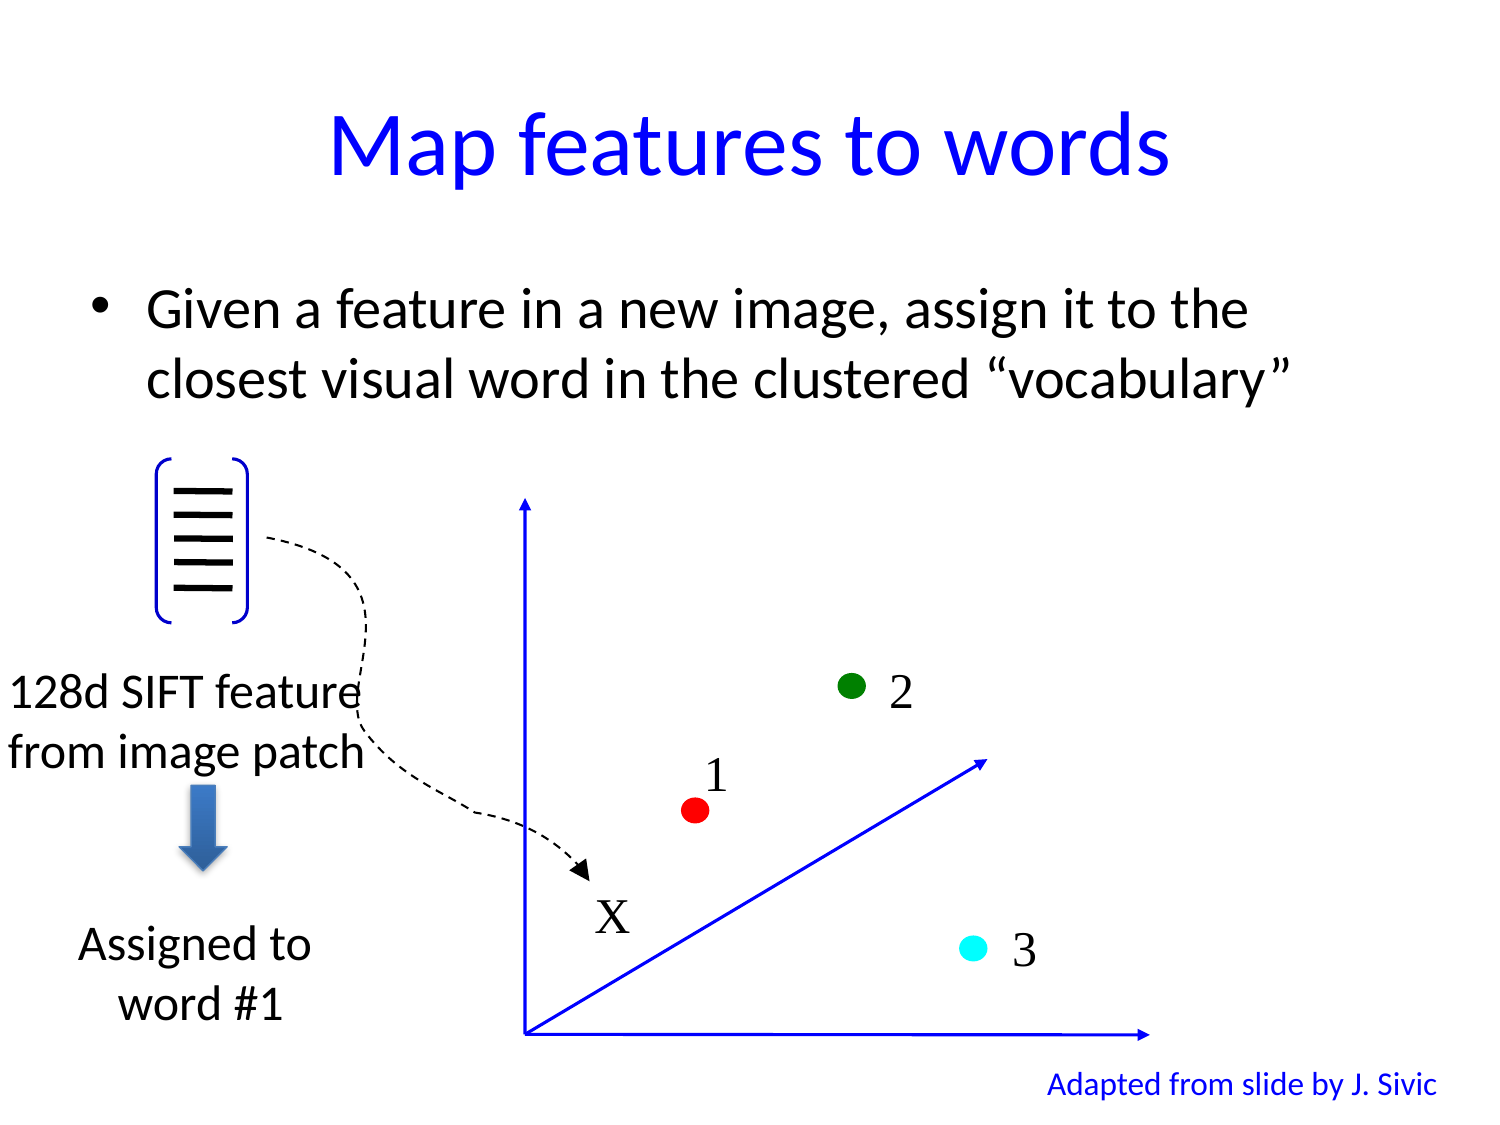

# Map features to words
Given a feature in a new image, assign it to the closest visual word in the clustered “vocabulary”

128d SIFT feature
from image patch

X
2

1

Assigned to
word #1

3

Adapted from slide by J. Sivic